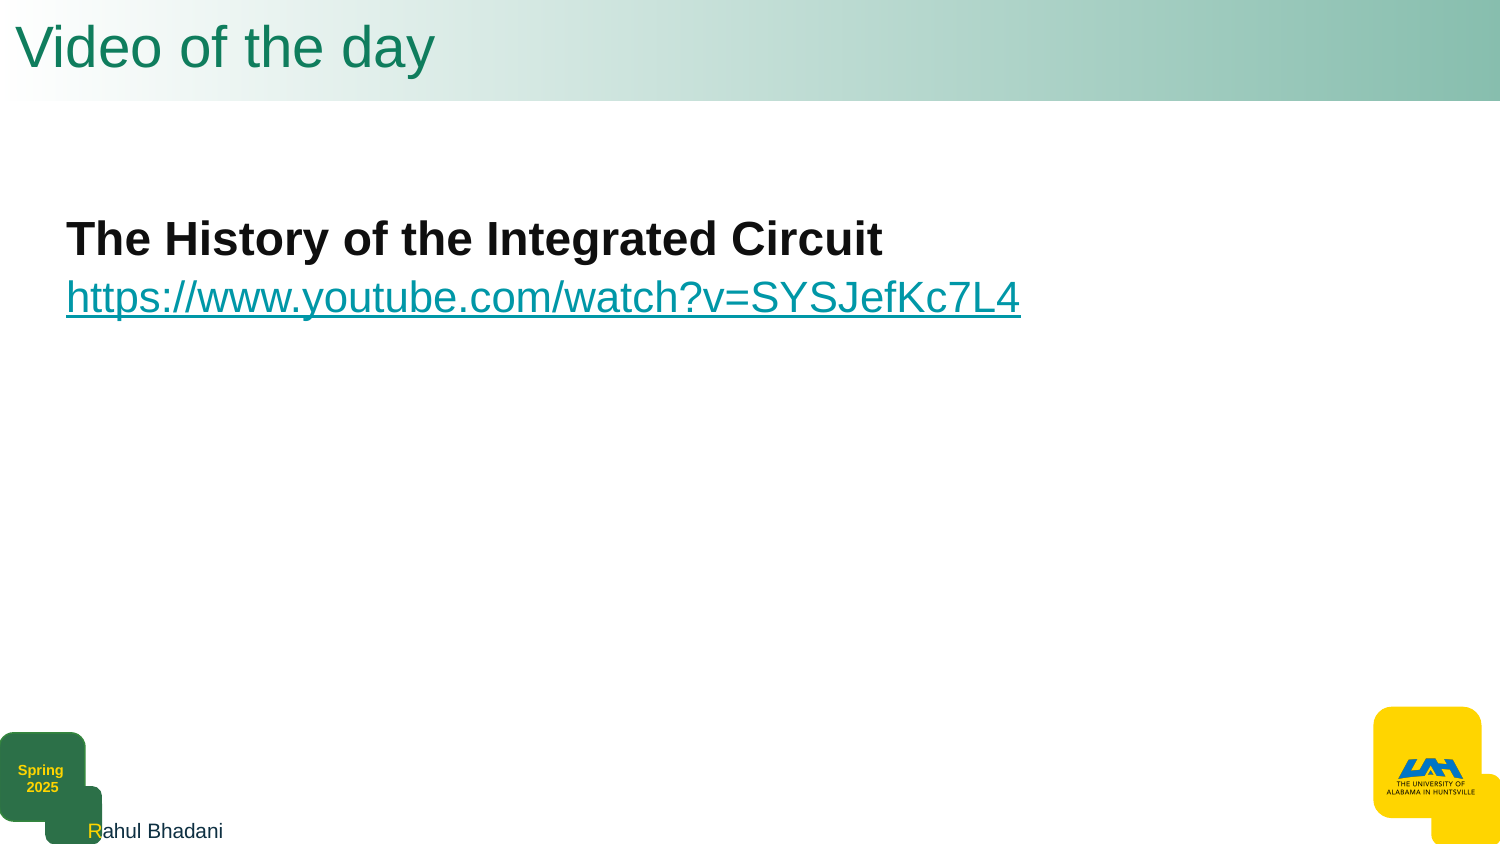

# Video of the day
The History of the Integrated Circuit
https://www.youtube.com/watch?v=SYSJefKc7L4